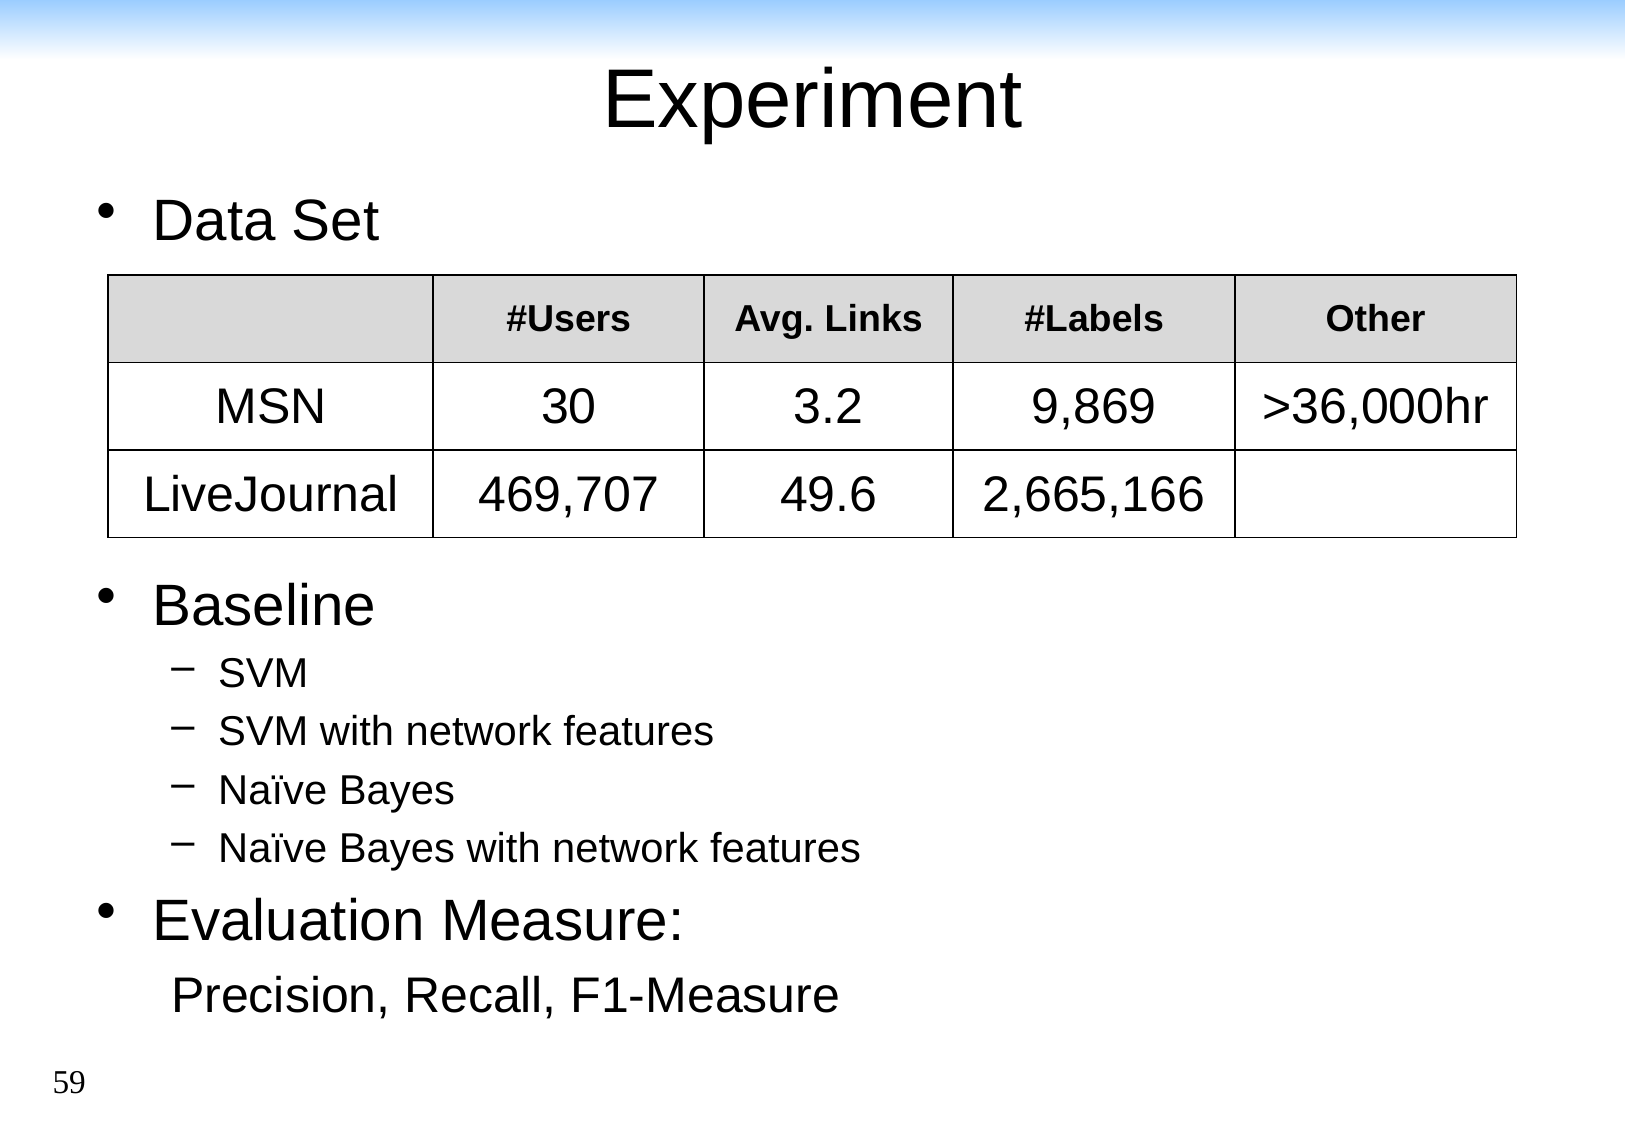

# Experiment
Data Set

Baseline
SVM
SVM with network features
Naïve Bayes
Naïve Bayes with network features
Evaluation Measure:
Precision, Recall, F1-Measure
|  | #Users | Avg. Links | #Labels | Other |
| --- | --- | --- | --- | --- |
| MSN | 30 | 3.2 | 9,869 | >36,000hr |
| LiveJournal | 469,707 | 49.6 | 2,665,166 |  |